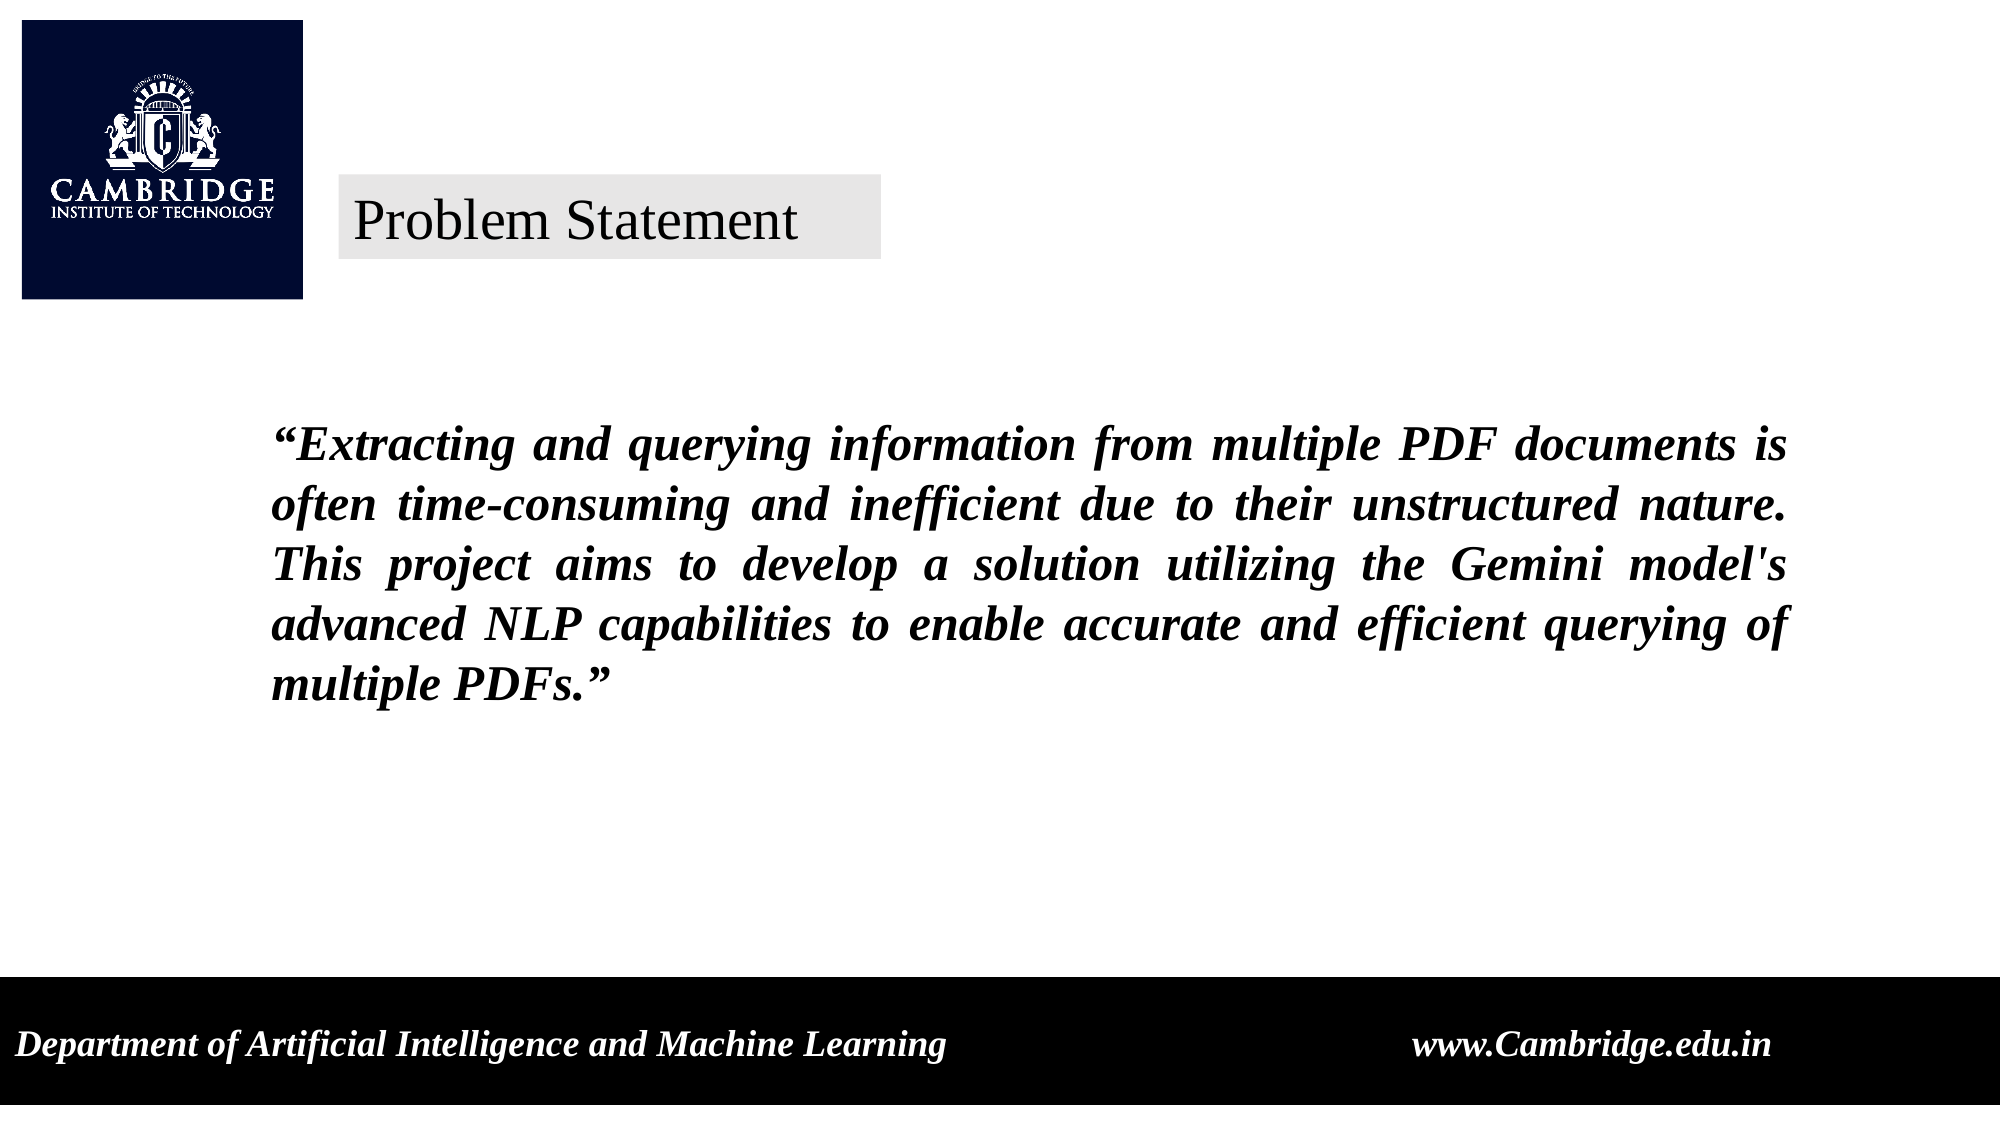

Problem Statement
“Extracting and querying information from multiple PDF documents is often time-consuming and inefficient due to their unstructured nature. This project aims to develop a solution utilizing the Gemini model's advanced NLP capabilities to enable accurate and efficient querying of multiple PDFs.”
Department of Artificial Intelligence and Machine Learning                                                 www.Cambridge.edu.in